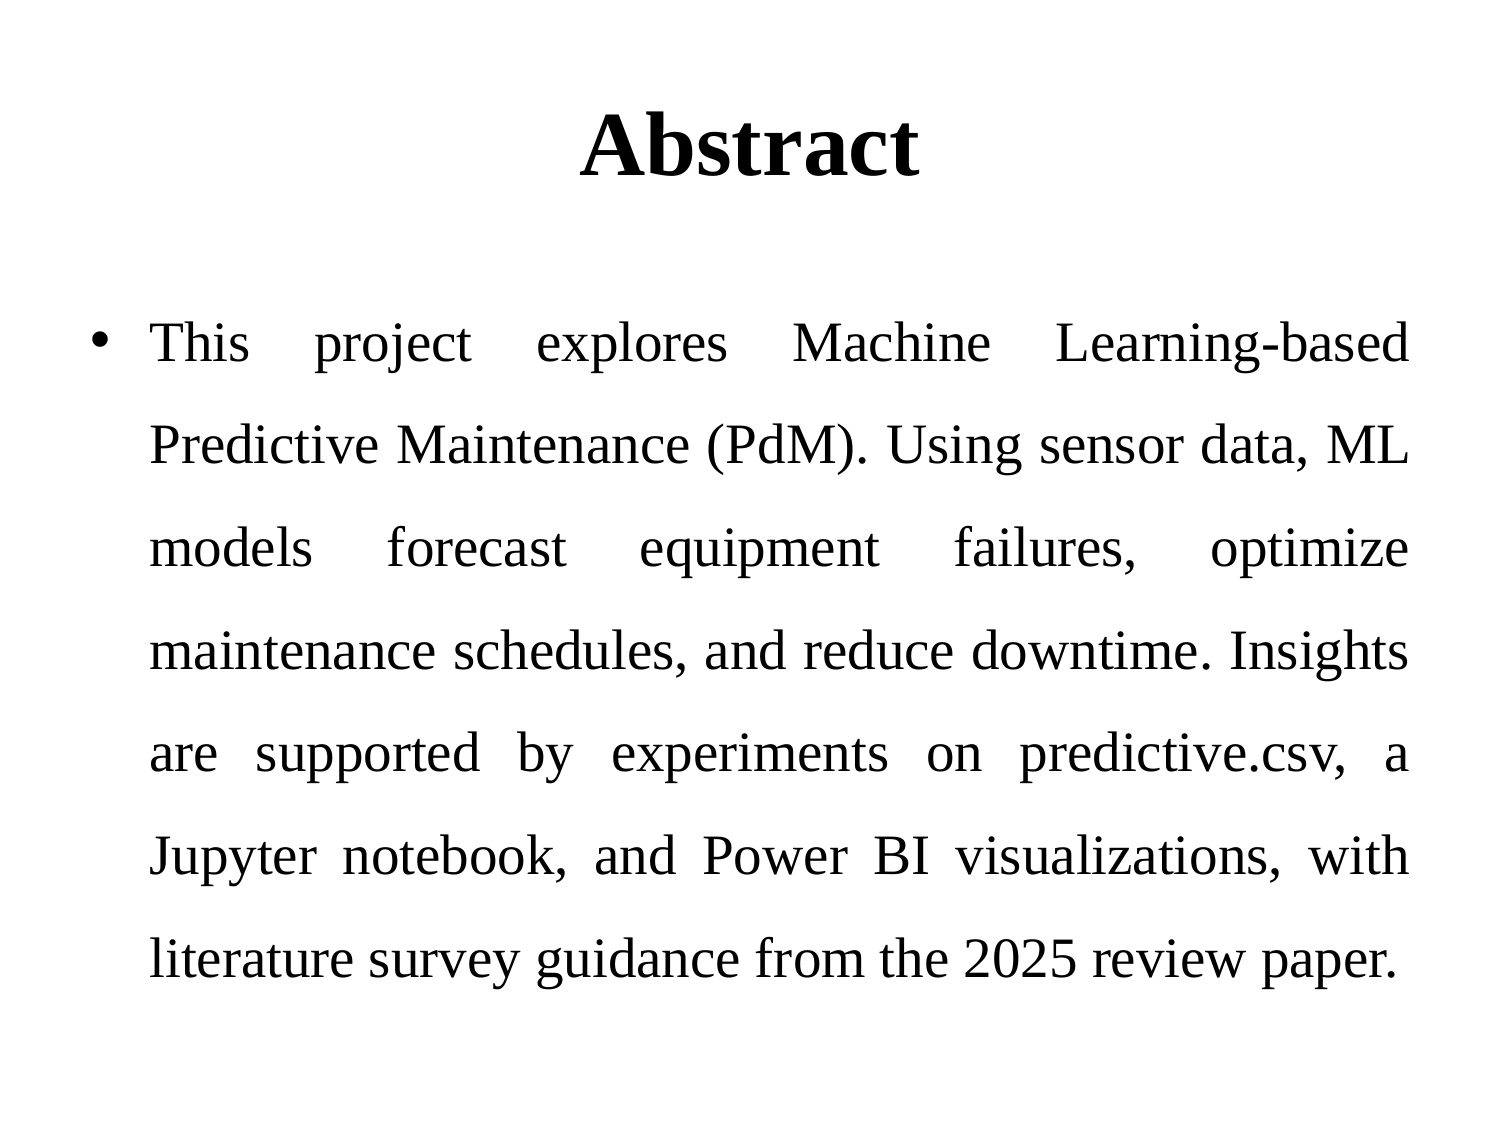

# Abstract
This project explores Machine Learning-based Predictive Maintenance (PdM). Using sensor data, ML models forecast equipment failures, optimize maintenance schedules, and reduce downtime. Insights are supported by experiments on predictive.csv, a Jupyter notebook, and Power BI visualizations, with literature survey guidance from the 2025 review paper.